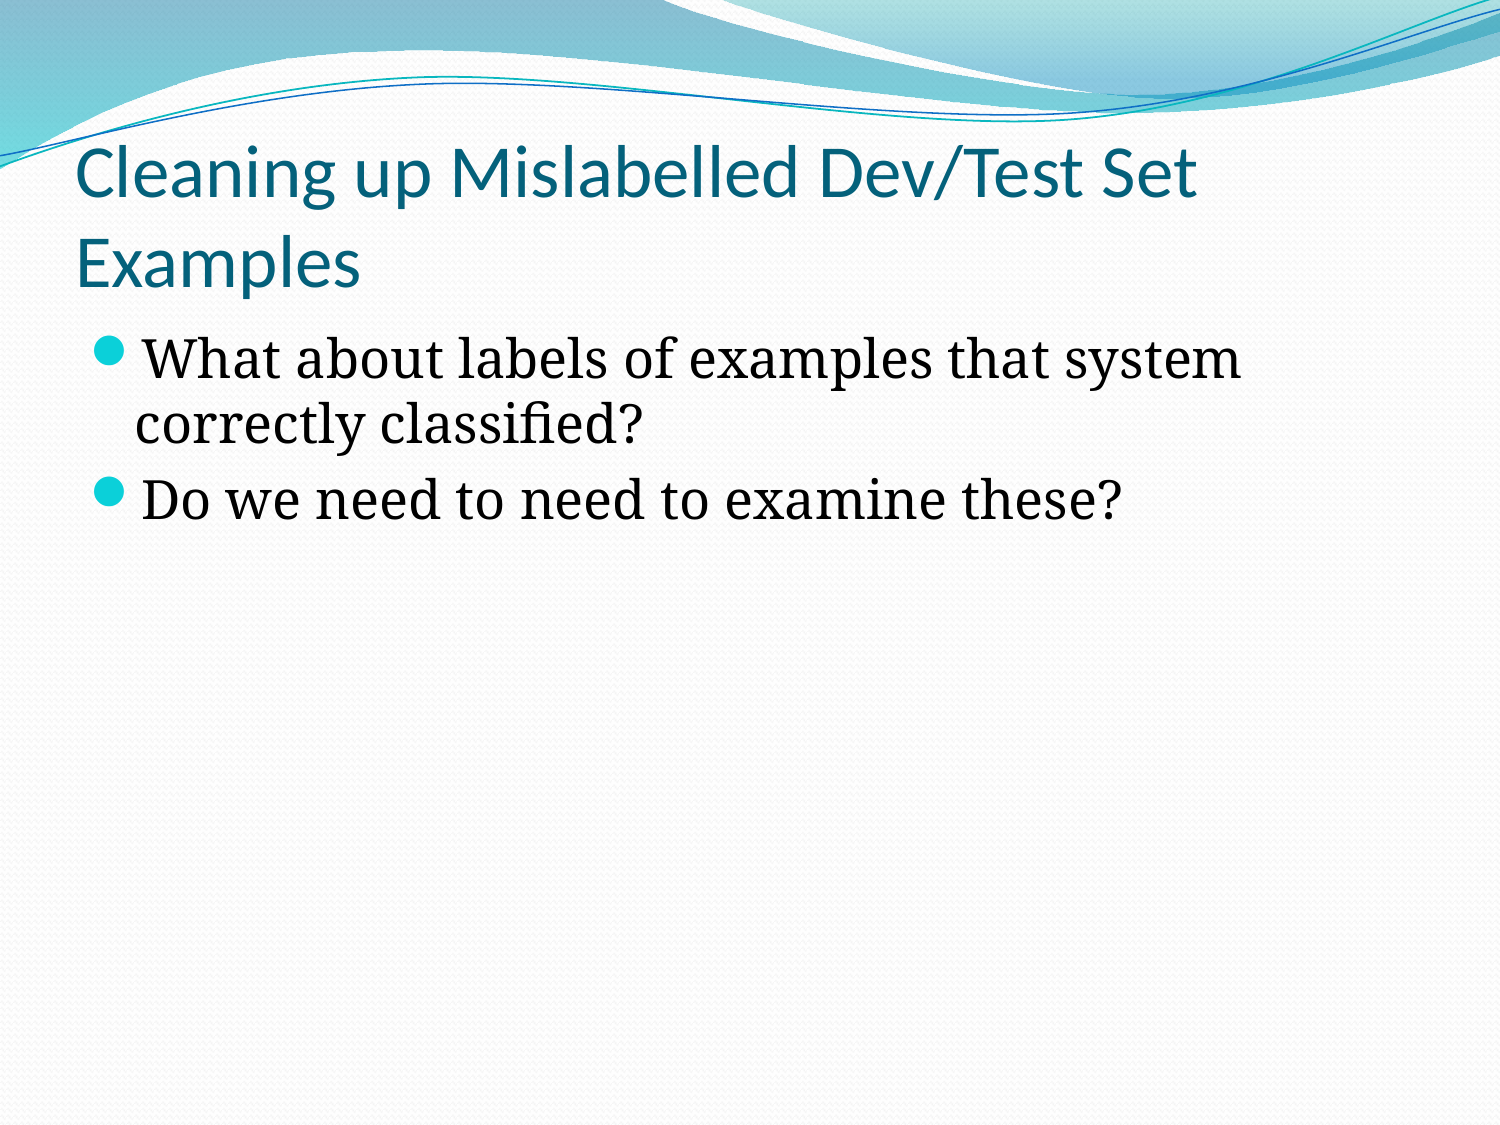

# Cleaning up Mislabelled Dev/Test Set Examples
What about labels of examples that system correctly classified?
Do we need to need to examine these?